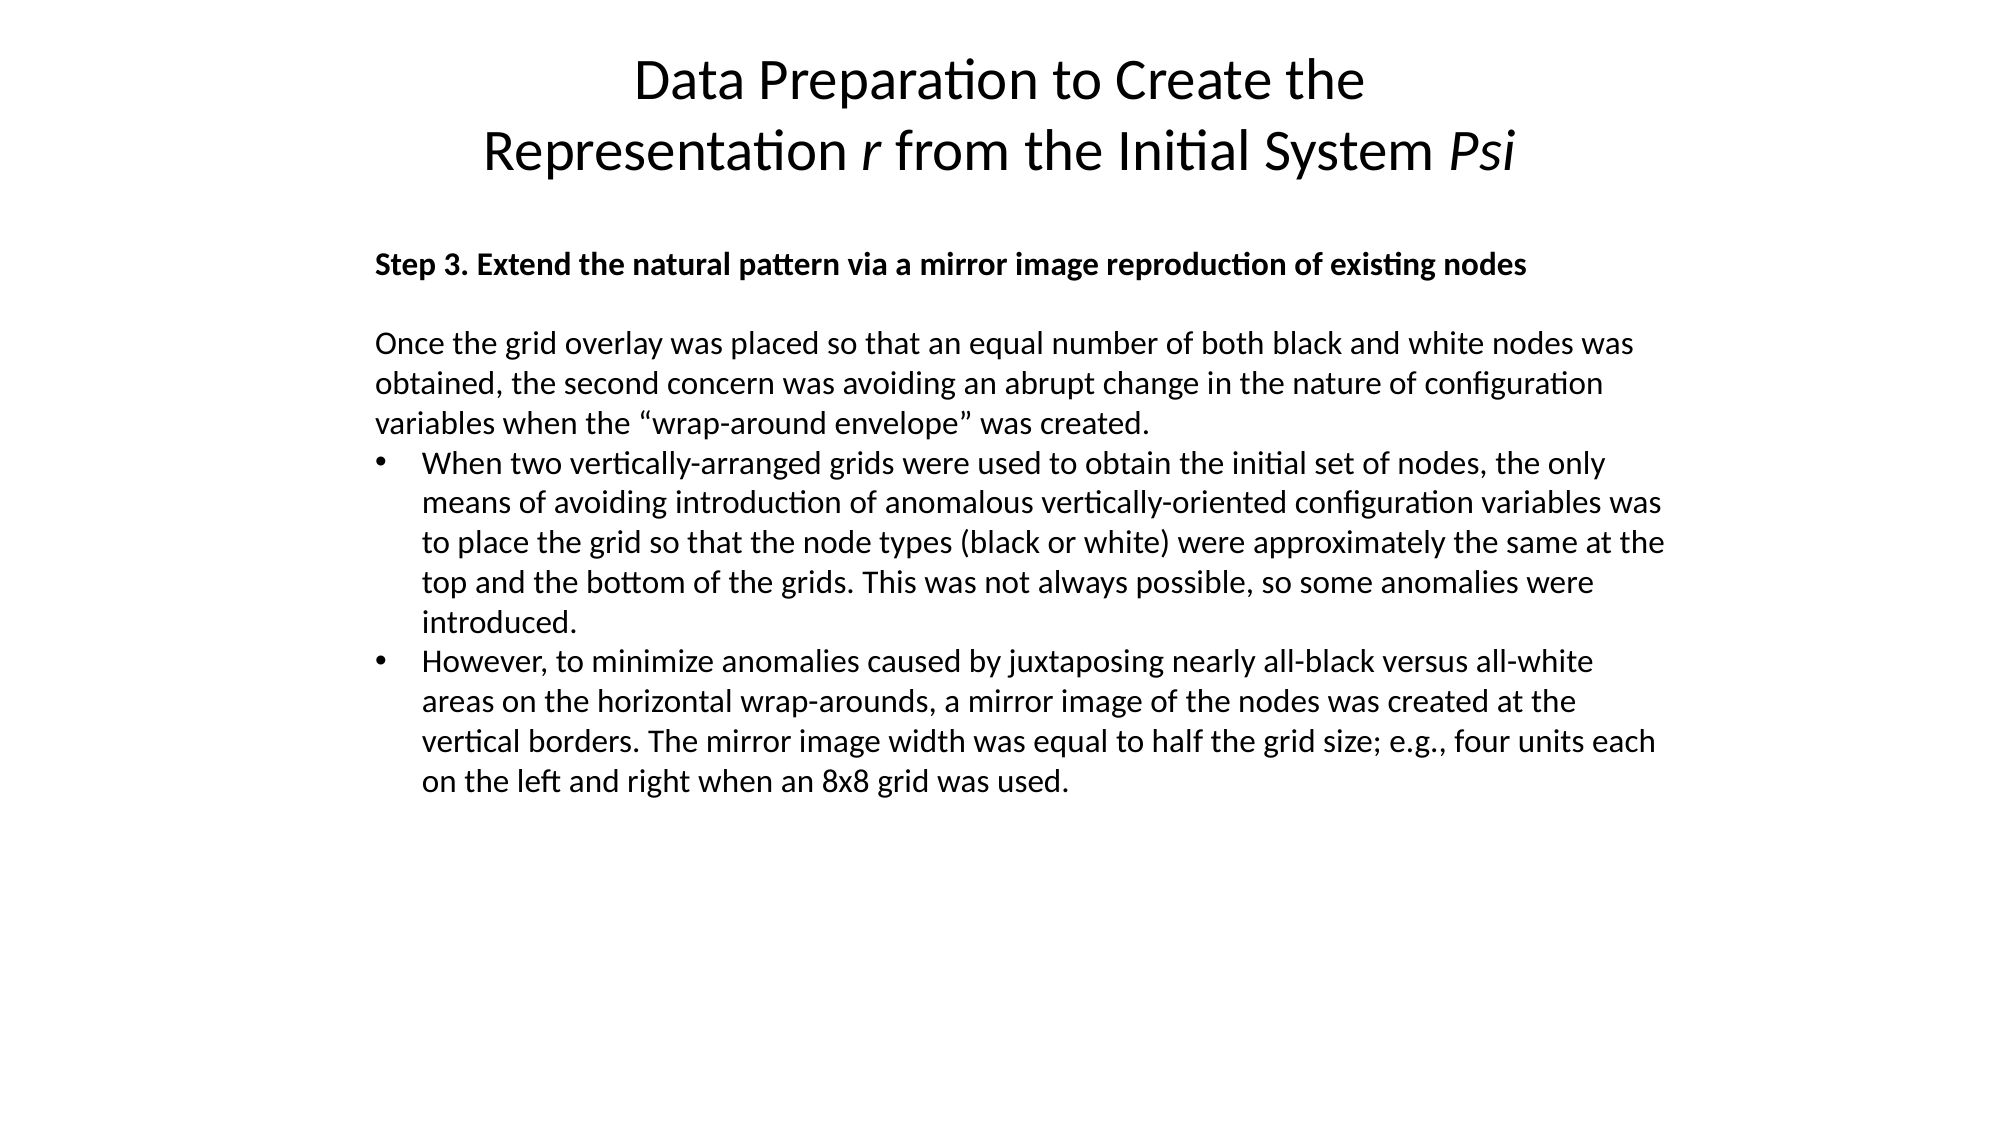

Data Preparation to Create the Representation r from the Initial System Psi
Step 3. Extend the natural pattern via a mirror image reproduction of existing nodes

Once the grid overlay was placed so that an equal number of both black and white nodes was obtained, the second concern was avoiding an abrupt change in the nature of configuration variables when the “wrap-around envelope” was created.
When two vertically-arranged grids were used to obtain the initial set of nodes, the only means of avoiding introduction of anomalous vertically-oriented configuration variables was to place the grid so that the node types (black or white) were approximately the same at the top and the bottom of the grids. This was not always possible, so some anomalies were introduced.
However, to minimize anomalies caused by juxtaposing nearly all-black versus all-white areas on the horizontal wrap-arounds, a mirror image of the nodes was created at the vertical borders. The mirror image width was equal to half the grid size; e.g., four units each on the left and right when an 8x8 grid was used.